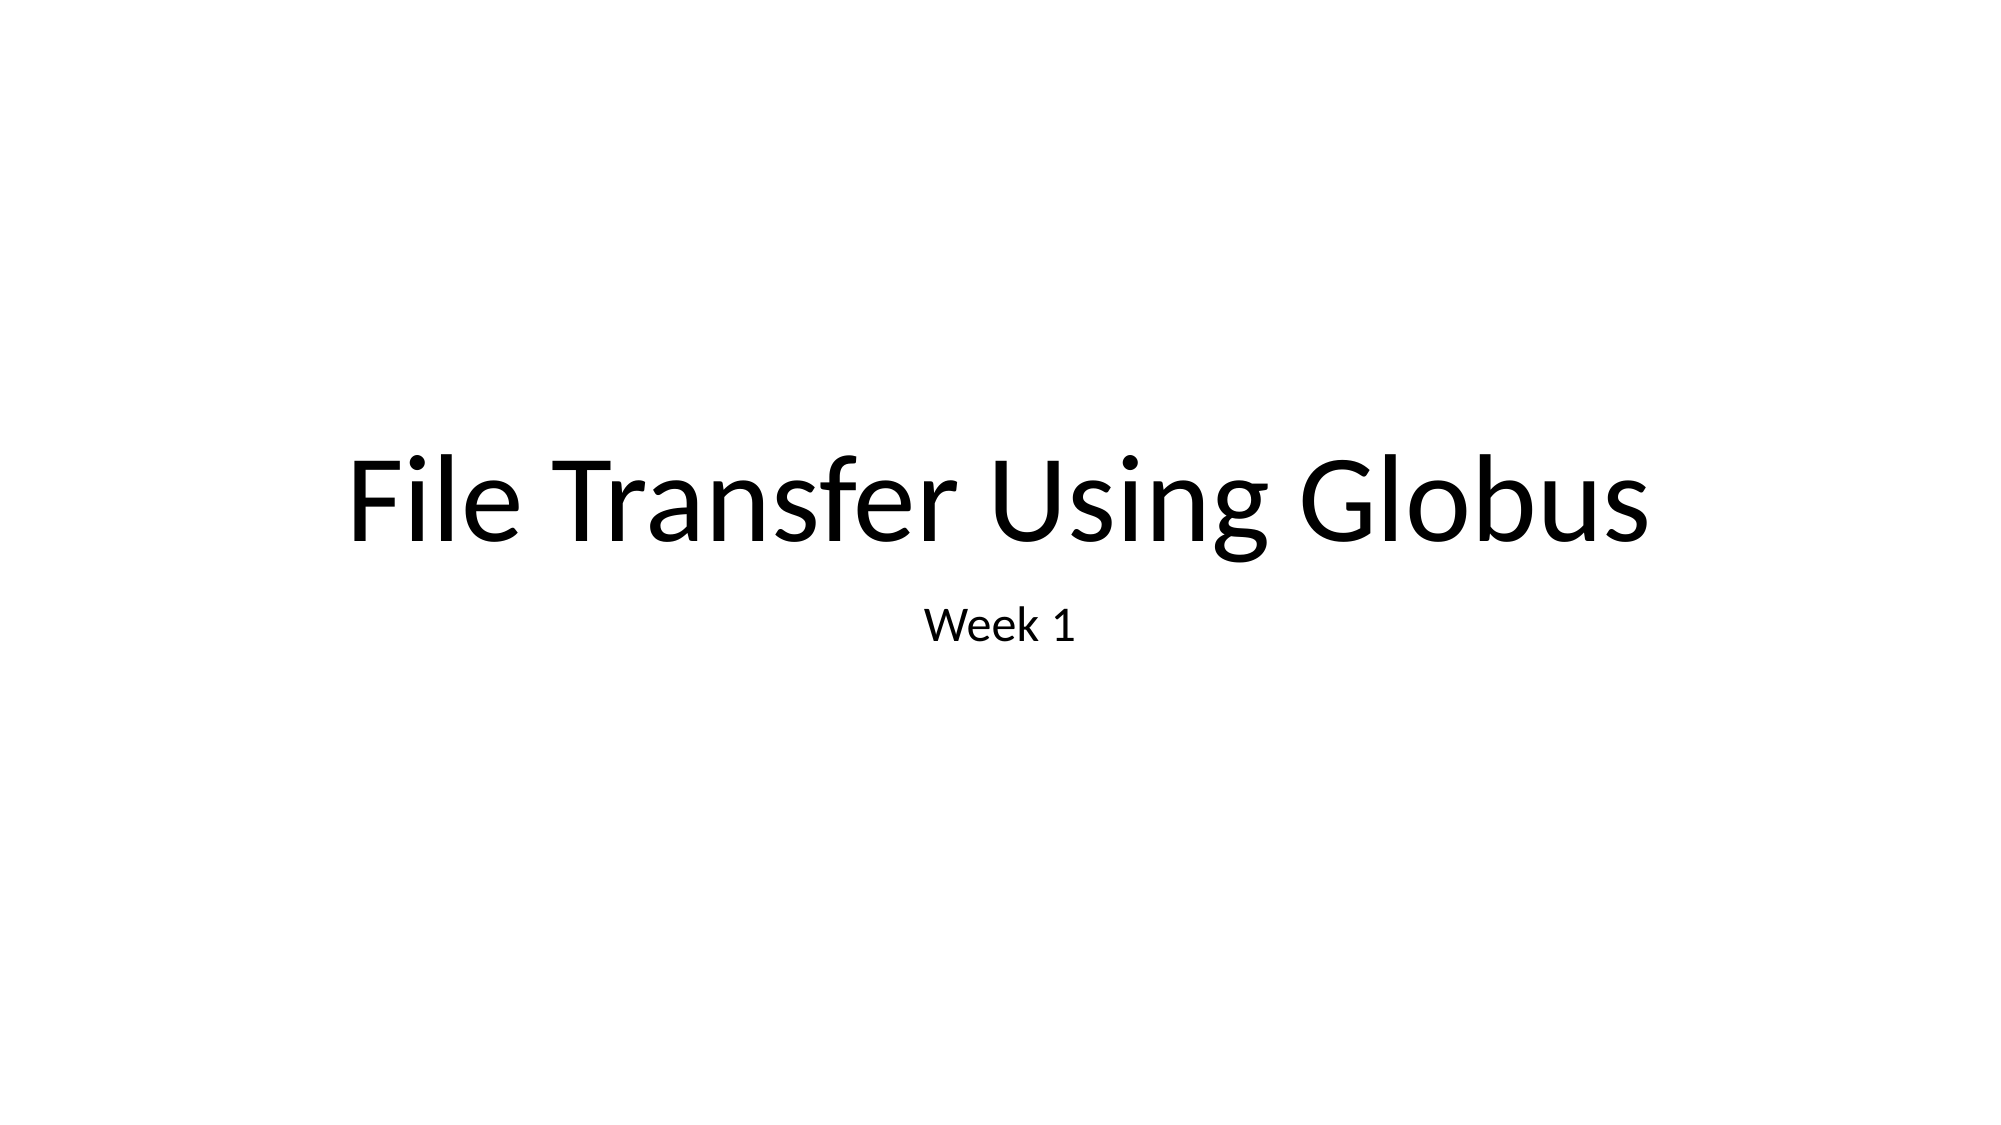

# File Transfer Using Globus
Week 1